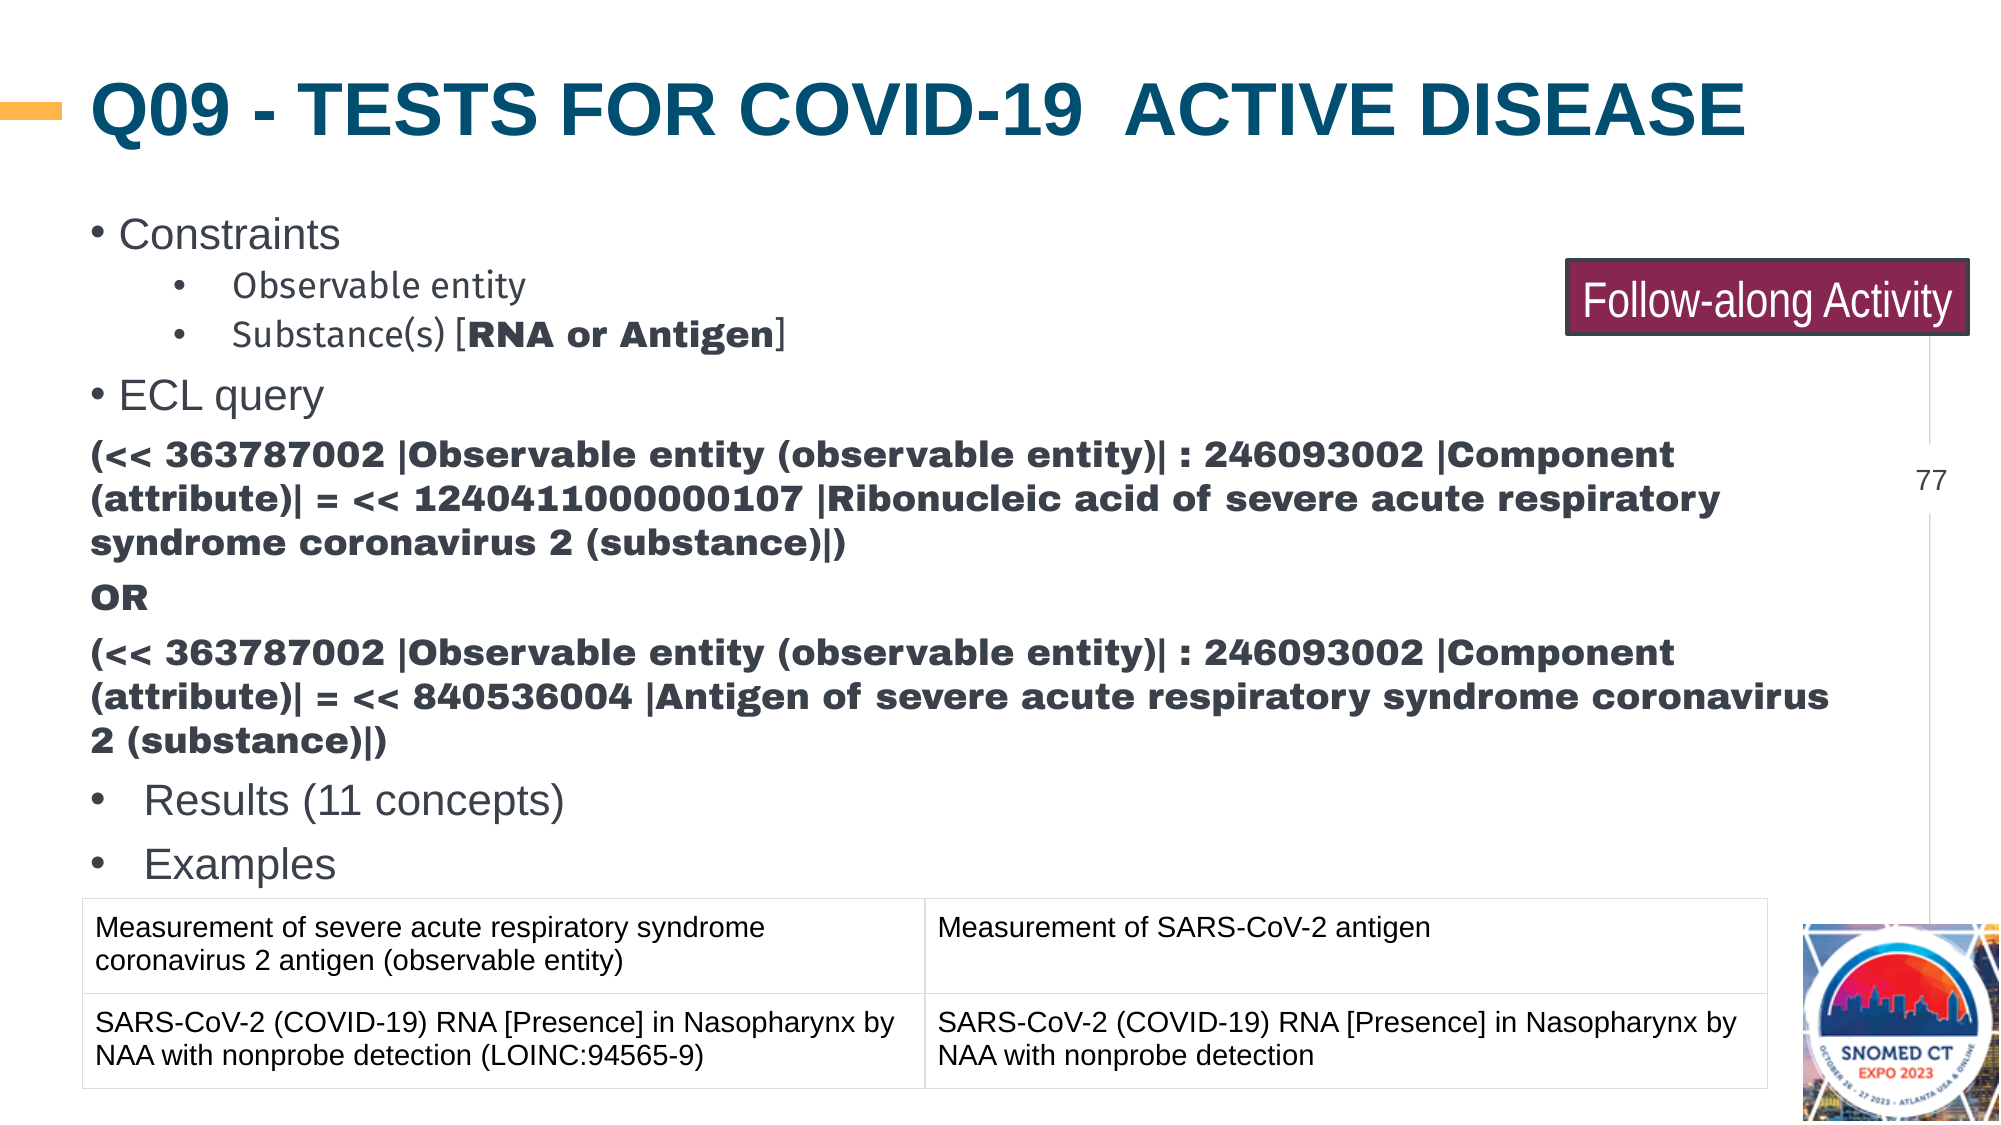

# Q09 - TESTS FOR COVID-19  ACTIVE DISEASE
Constraints
Observable entity
Substance(s) [RNA or Antigen]
ECL query
(<< 363787002 |Observable entity (observable entity)| : 246093002 |Component (attribute)| = << 1240411000000107 |Ribonucleic acid of severe acute respiratory syndrome coronavirus 2 (substance)|)
OR
(<< 363787002 |Observable entity (observable entity)| : 246093002 |Component (attribute)| = << 840536004 |Antigen of severe acute respiratory syndrome coronavirus 2 (substance)|)
Results (11 concepts)
Examples

Follow-along Activity
| Measurement of severe acute respiratory syndrome coronavirus 2 antigen (observable entity) | Measurement of SARS-CoV-2 antigen |
| --- | --- |
| SARS-CoV-2 (COVID-19) RNA [Presence] in Nasopharynx by NAA with nonprobe detection (LOINC:94565-9) | SARS-CoV-2 (COVID-19) RNA [Presence] in Nasopharynx by NAA with nonprobe detection |